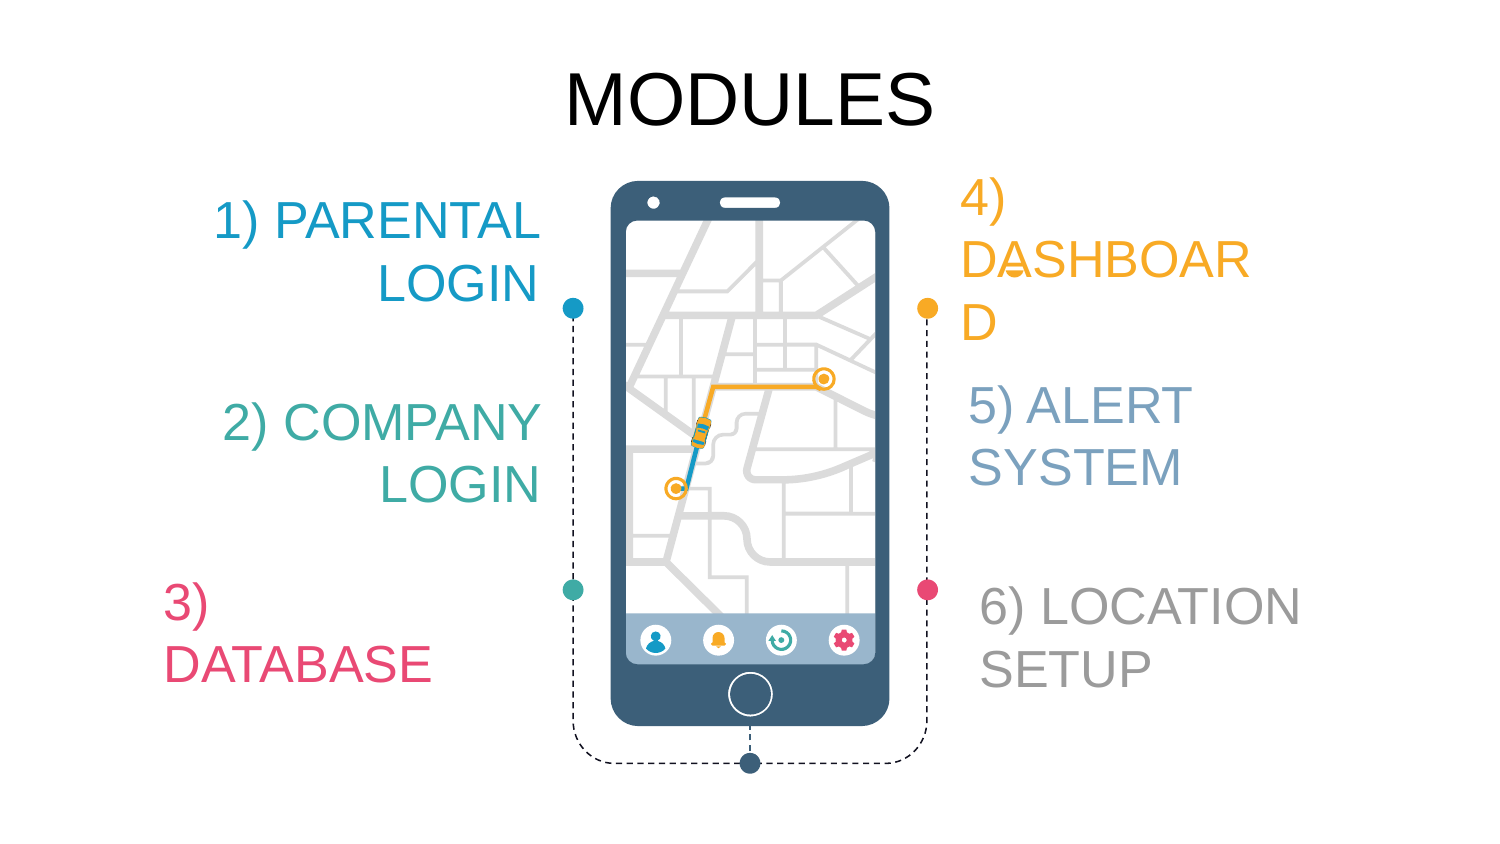

# MODULES

1) PARENTAL LOGIN

4) DASHBOARD

5) ALERT SYSTEM
2) COMPANY LOGIN

6) LOCATION SETUP
3) DATABASE